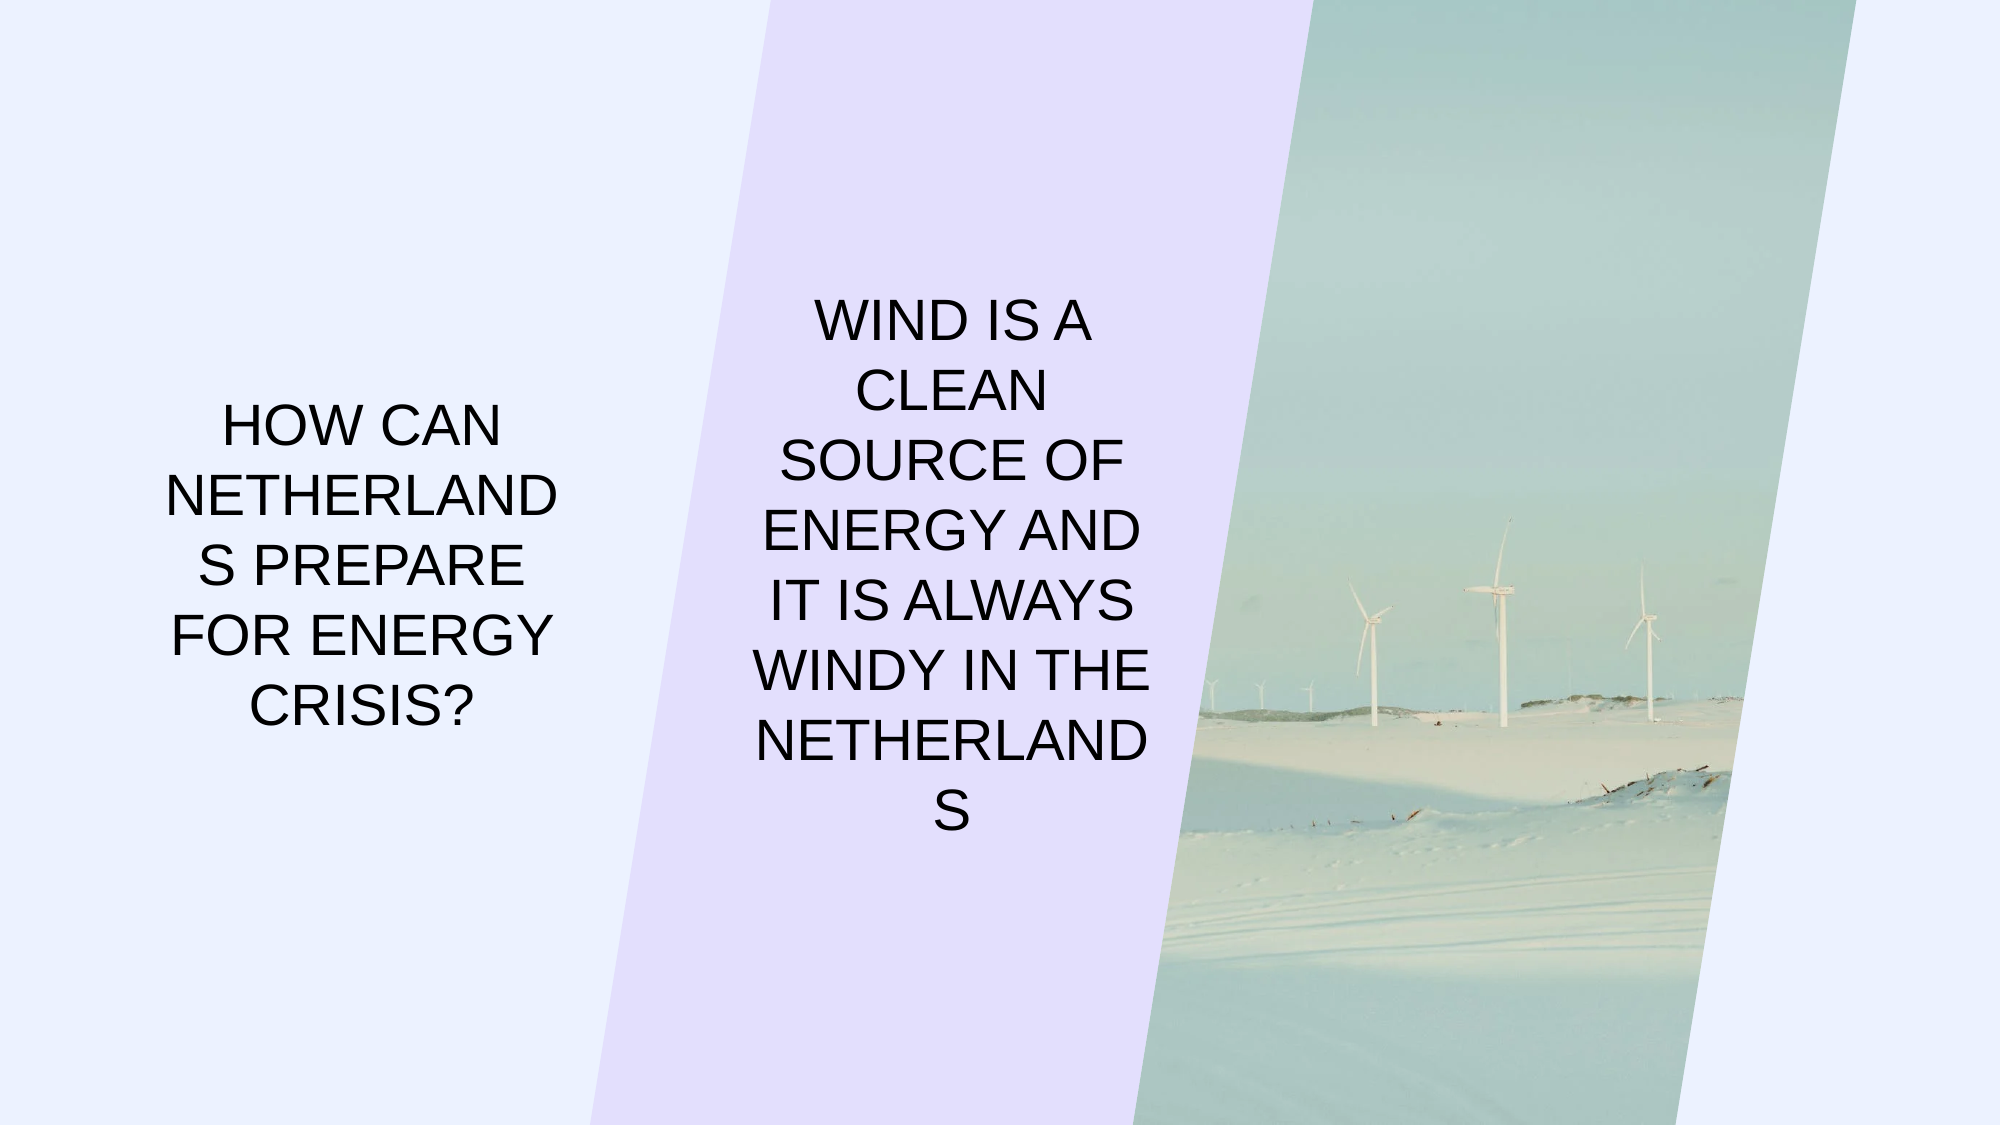

HOW CAN NETHERLANDS PREPARE FOR ENERGY CRISIS?
WIND IS A CLEAN SOURCE OF ENERGY AND IT IS ALWAYS WINDY IN THE NETHERLANDS